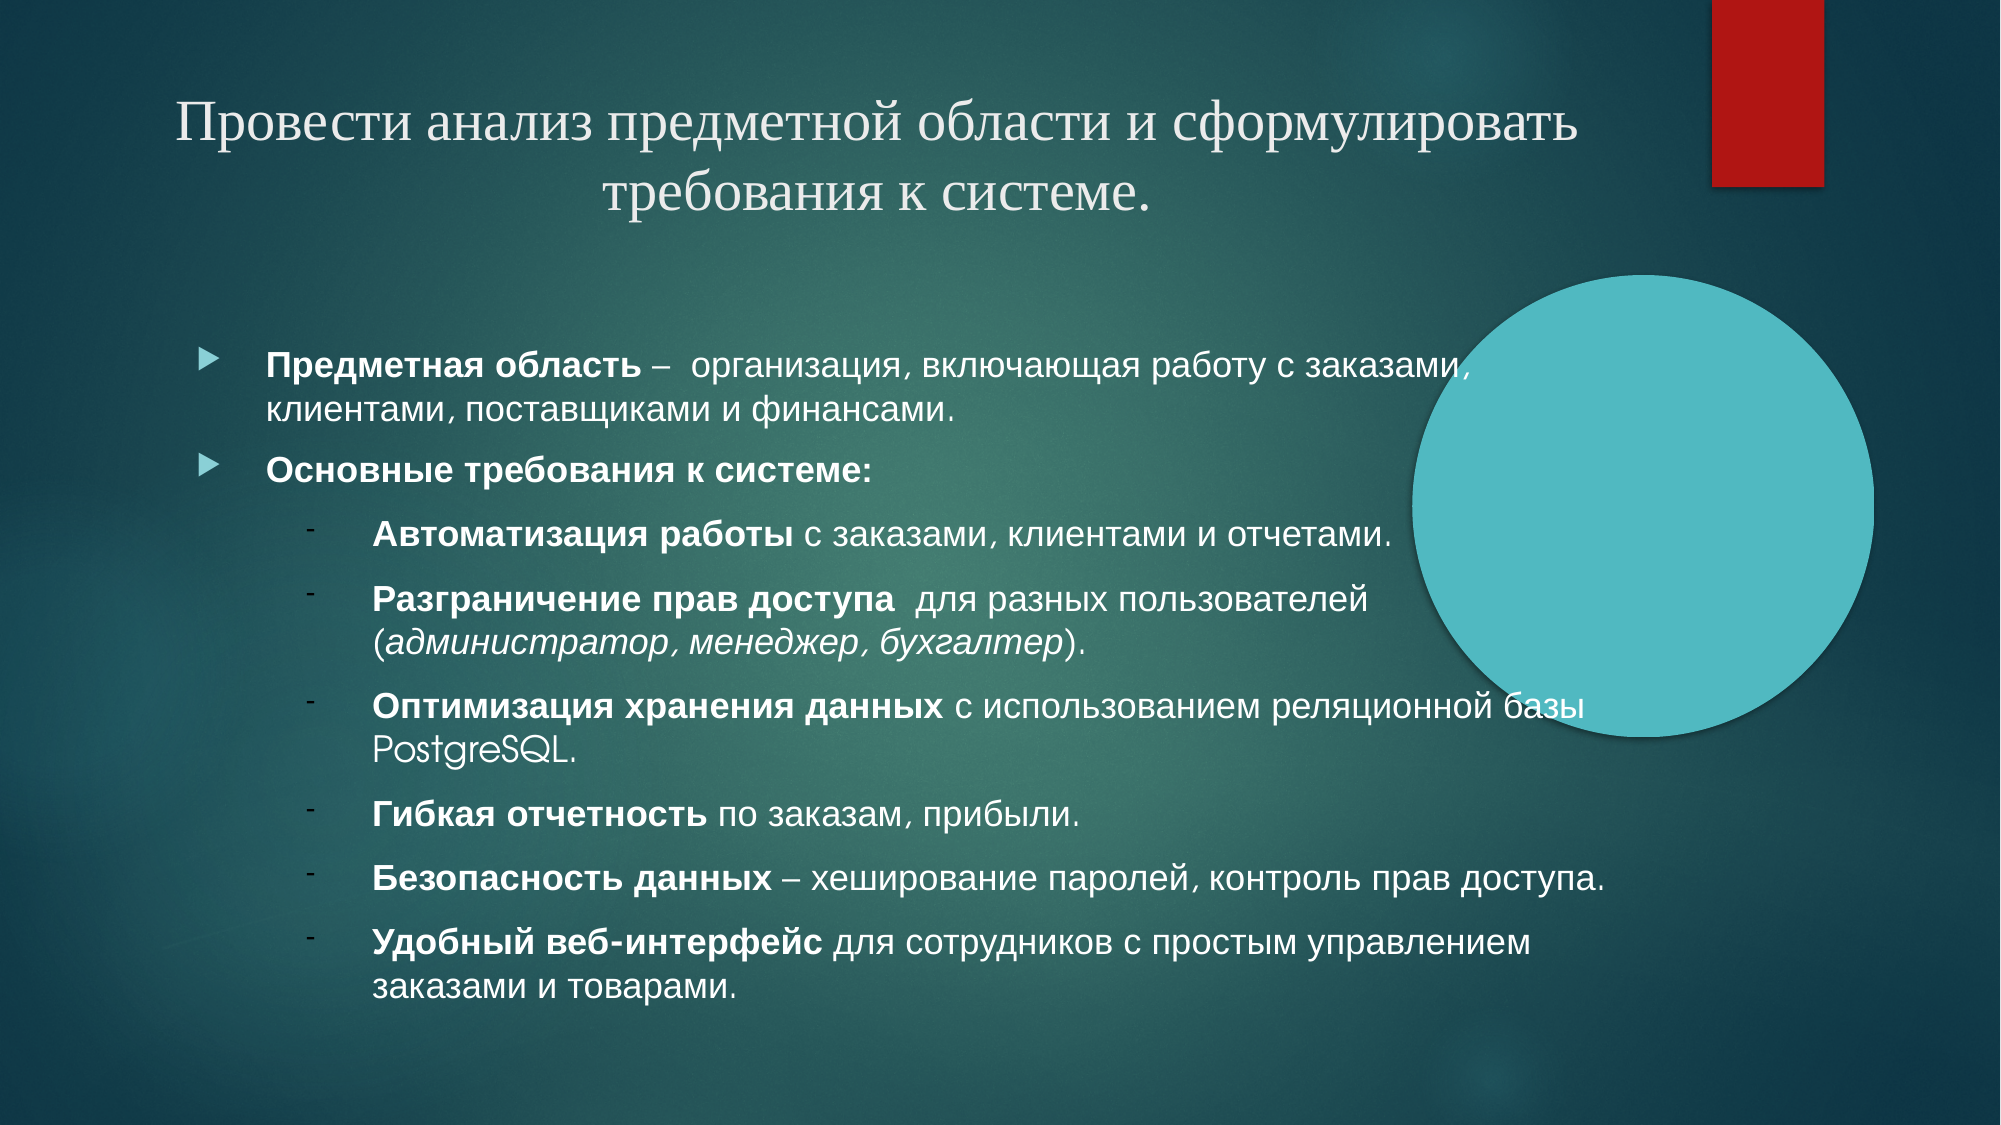

Провести анализ предметной области и сформулировать требования к системе.
Предметная область –  организация, включающая работу с заказами, клиентами, поставщиками и финансами.
Основные требования к системе:
Автоматизация работы с заказами, клиентами и отчетами.
Разграничение прав доступа  для разных пользователей (администратор, менеджер, бухгалтер).
Оптимизация хранения данных с использованием реляционной базы PostgreSQL.
Гибкая отчетность по заказам, прибыли.
Безопасность данных – хеширование паролей, контроль прав доступа.
Удобный веб-интерфейс для сотрудников с простым управлением заказами и товарами.